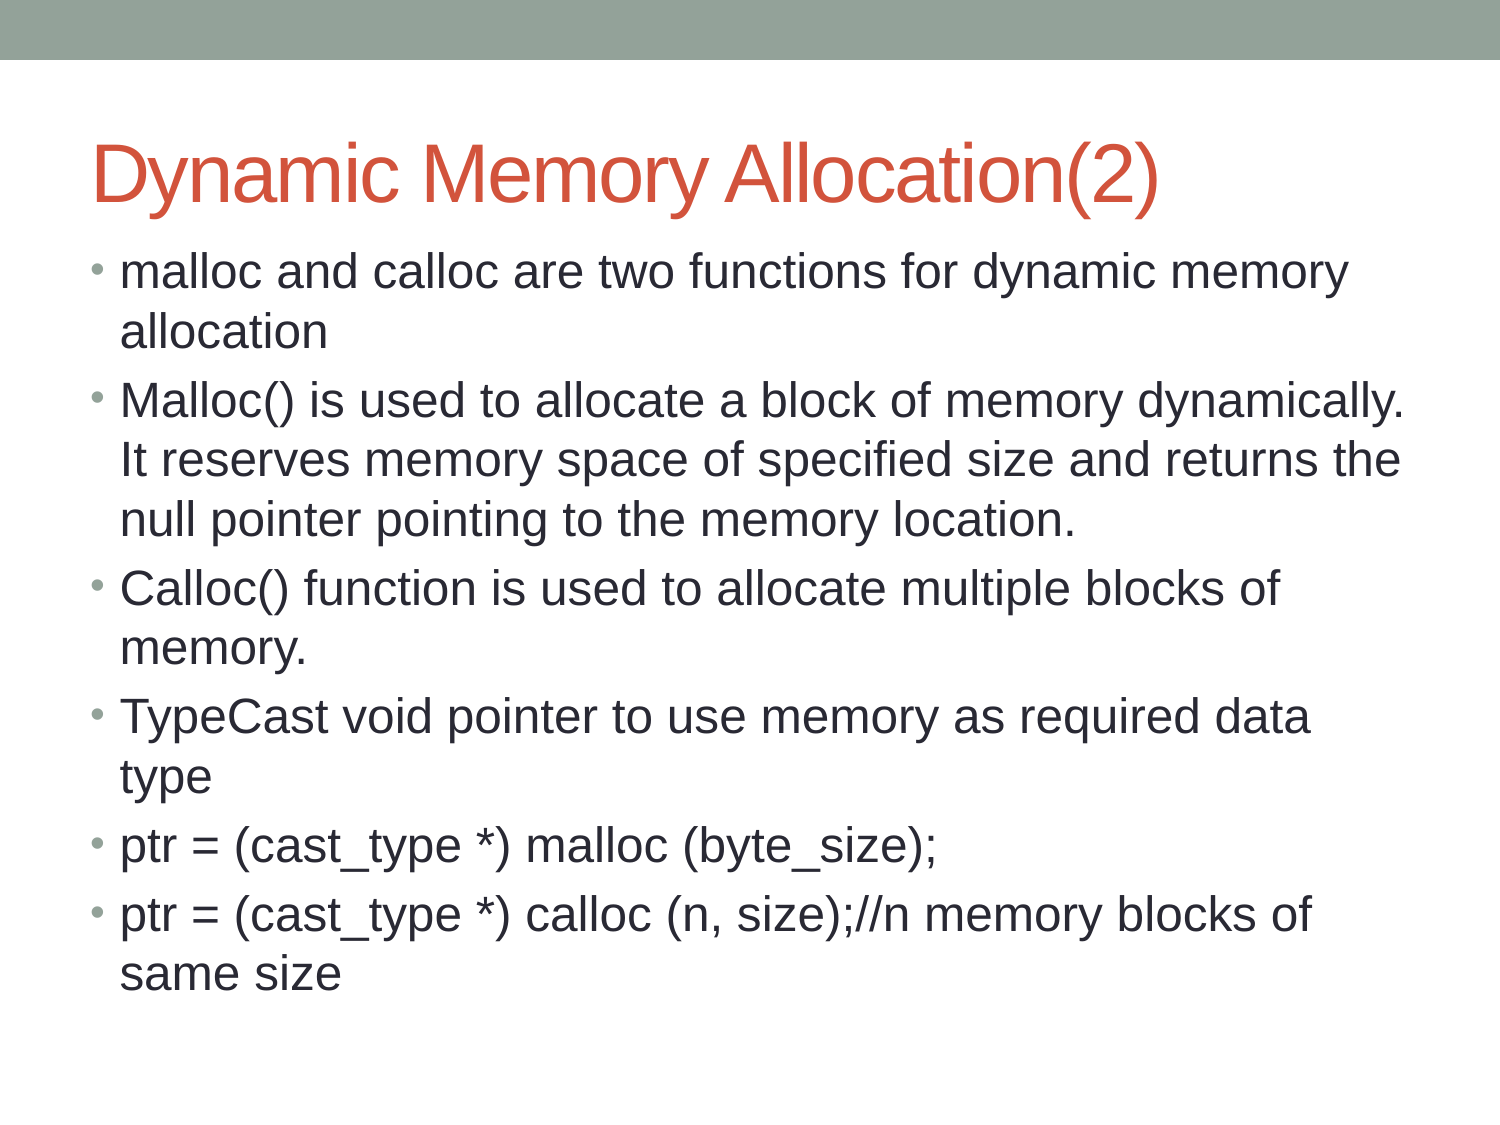

# Dynamic Memory Allocation(2)
malloc and calloc are two functions for dynamic memory allocation
Malloc() is used to allocate a block of memory dynamically. It reserves memory space of specified size and returns the null pointer pointing to the memory location.
Calloc() function is used to allocate multiple blocks of memory.
TypeCast void pointer to use memory as required data type
ptr = (cast_type *) malloc (byte_size);
ptr = (cast_type *) calloc (n, size);//n memory blocks of same size